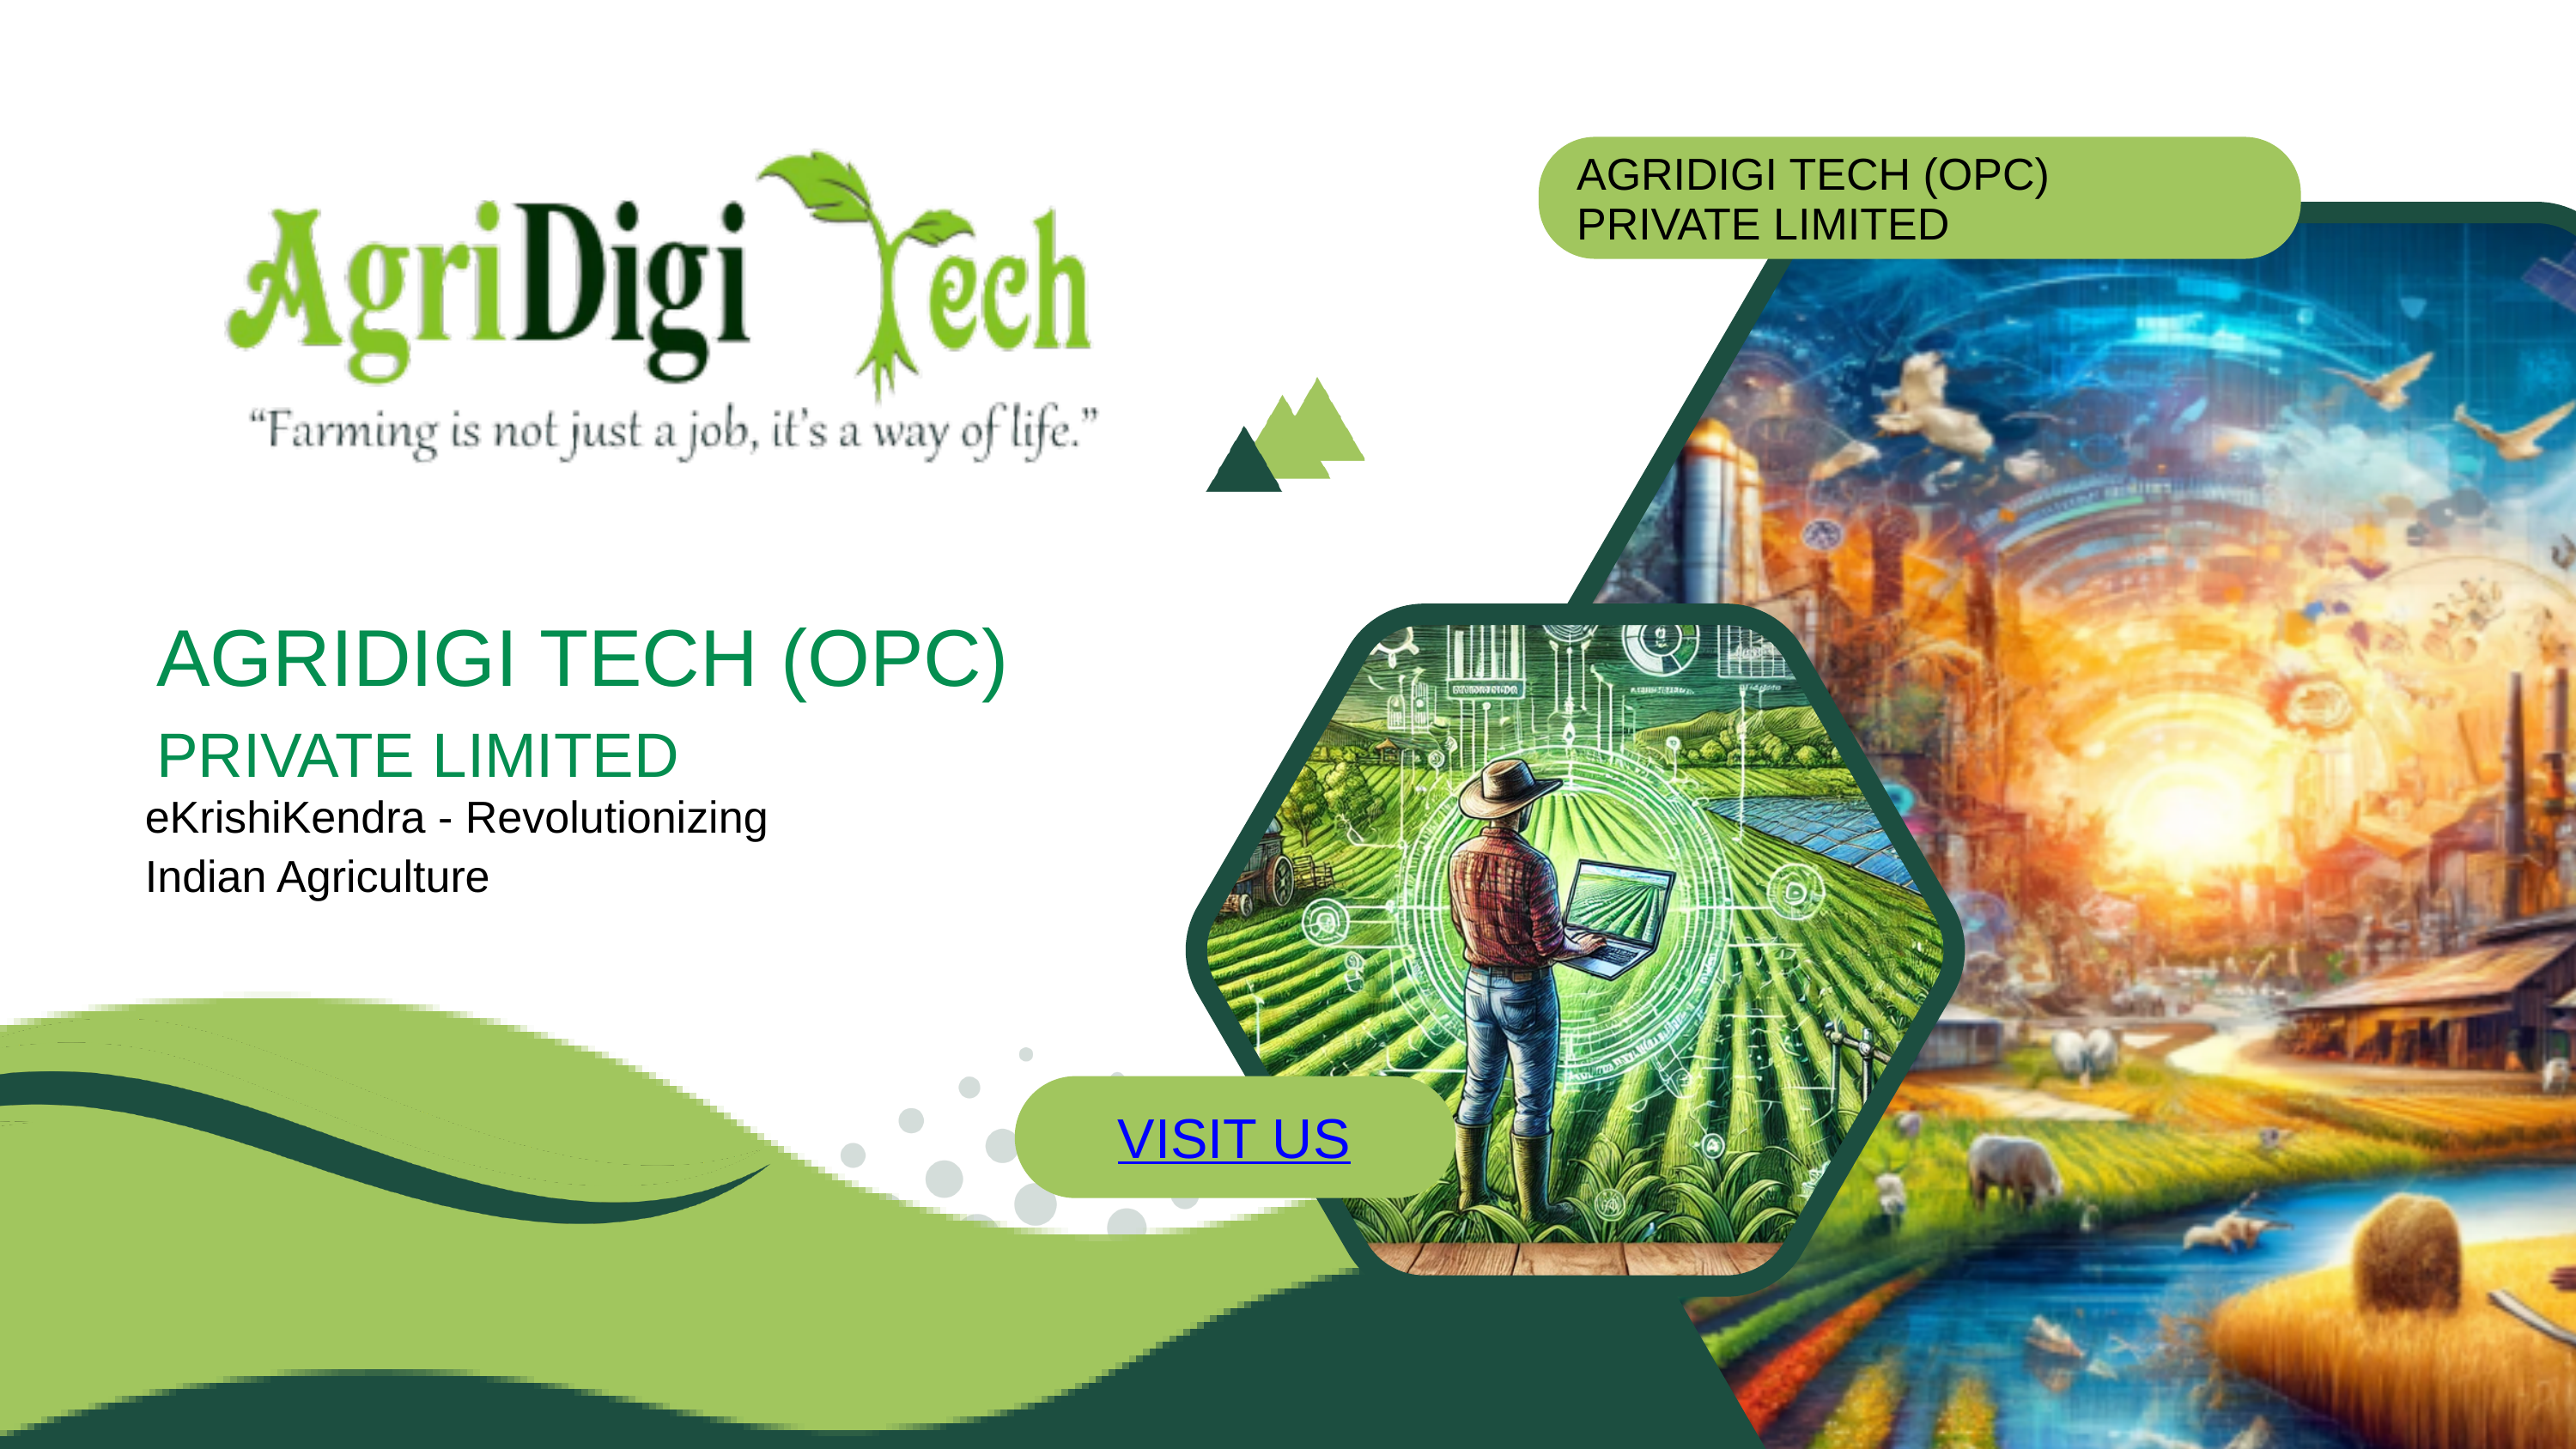

AGRIDIGI TECH (OPC)
PRIVATE LIMITED

AGRIDIGI TECH (OPC)
PRIVATE LIMITED

eKrishiKendra - Revolutionizing Indian Agriculture

VISIT US